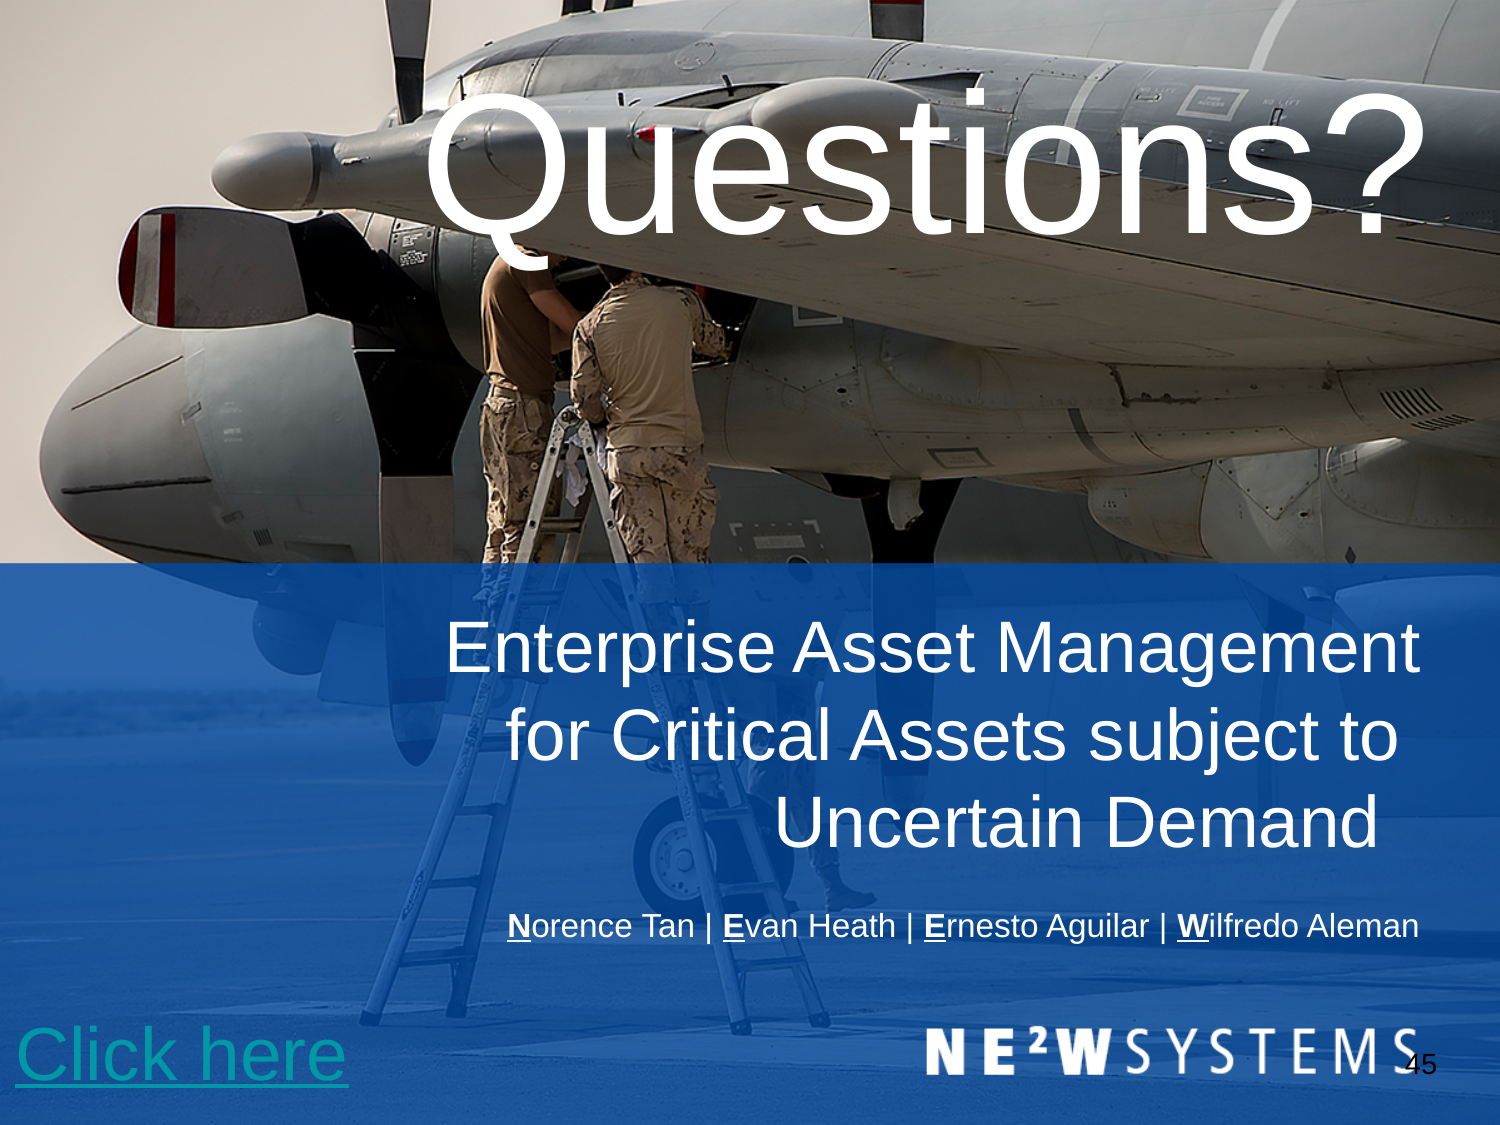

Questions?

Enterprise Asset Management
 for Critical Assets subject to
Uncertain Demand
Norence Tan | Evan Heath | Ernesto Aguilar | Wilfredo Aleman

Click here
45